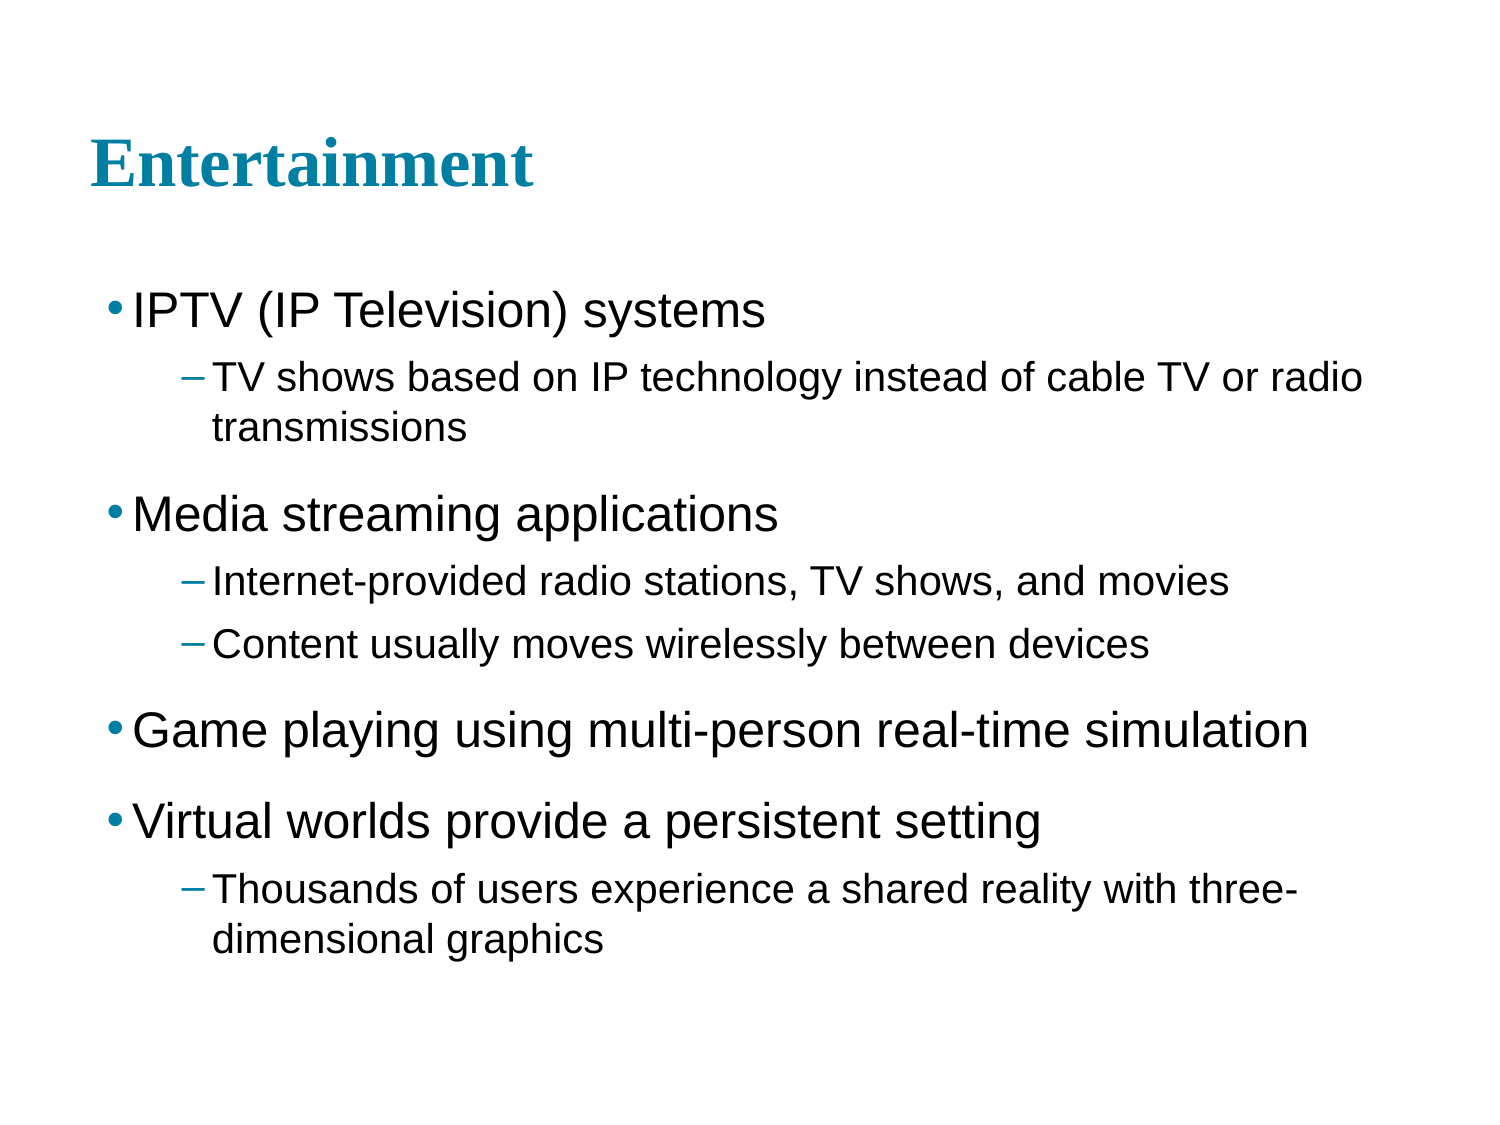

# Entertainment
IPTV (IP Television) systems
TV shows based on IP technology instead of cable TV or radio transmissions
Media streaming applications
Internet-provided radio stations, TV shows, and movies
Content usually moves wirelessly between devices
Game playing using multi-person real-time simulation
Virtual worlds provide a persistent setting
Thousands of users experience a shared reality with three-dimensional graphics